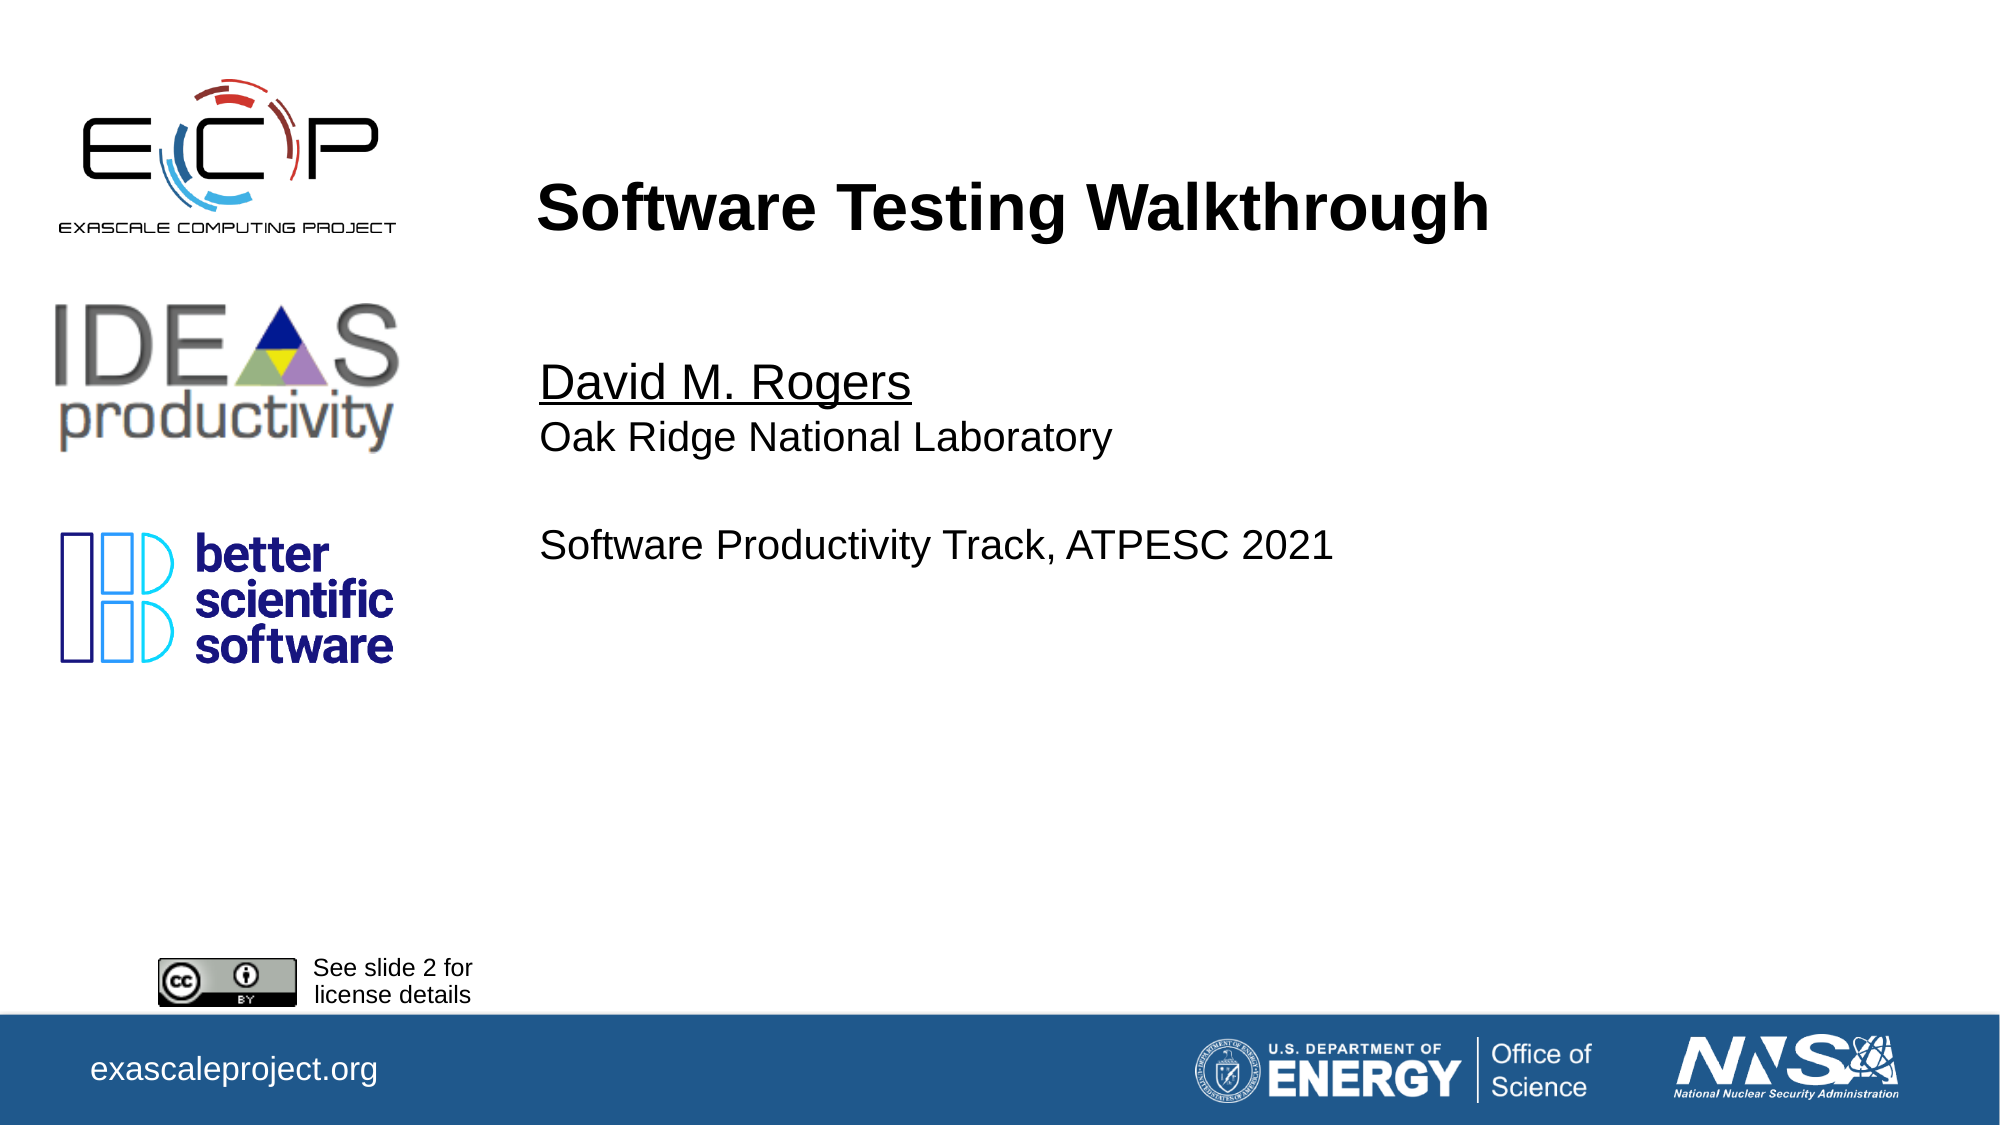

# Software Testing Walkthrough
David M. Rogers
Oak Ridge National Laboratory
Software Productivity Track, ATPESC 2021